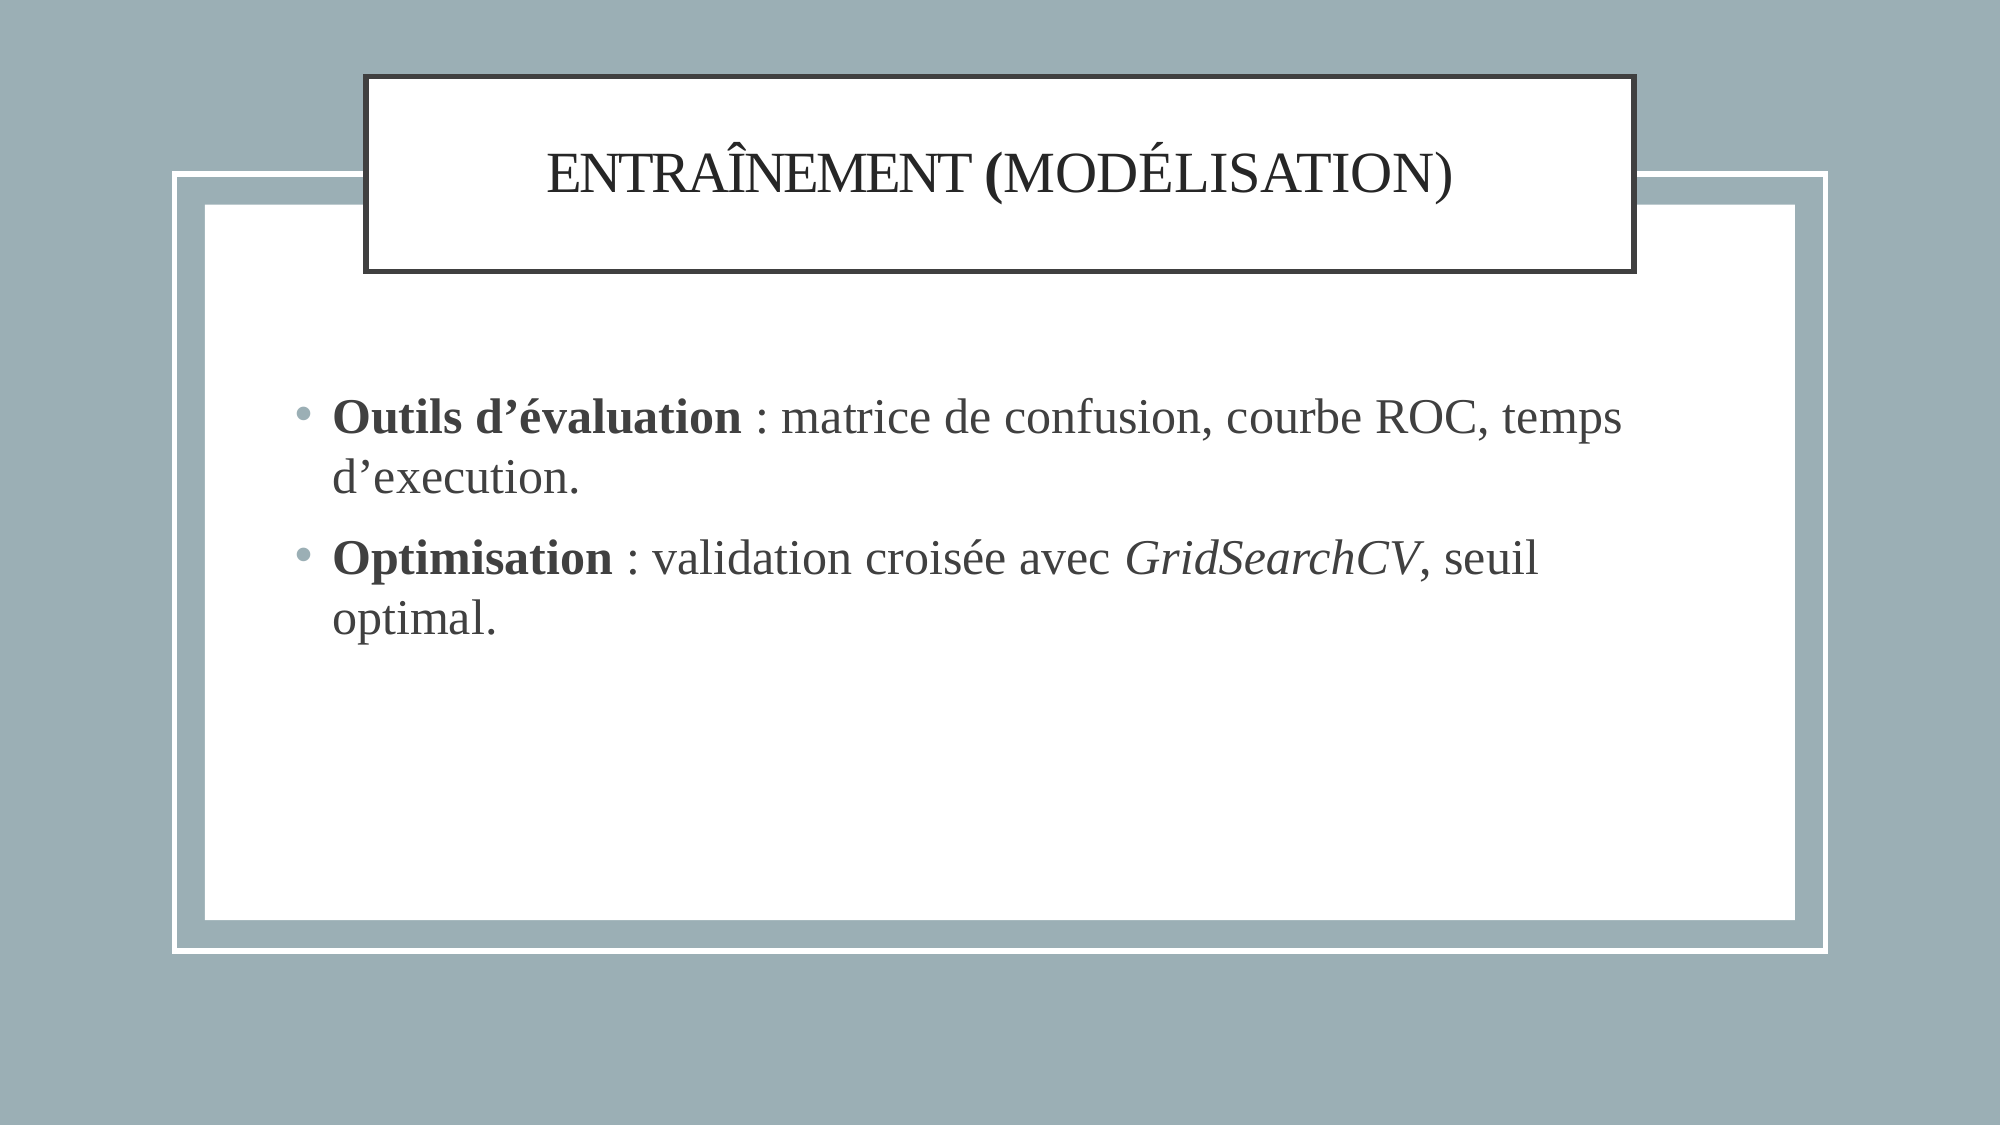

# Entraînement (Modélisation)

Outils d’évaluation : matrice de confusion, courbe ROC, temps d’execution.
Optimisation : validation croisée avec GridSearchCV, seuil optimal.